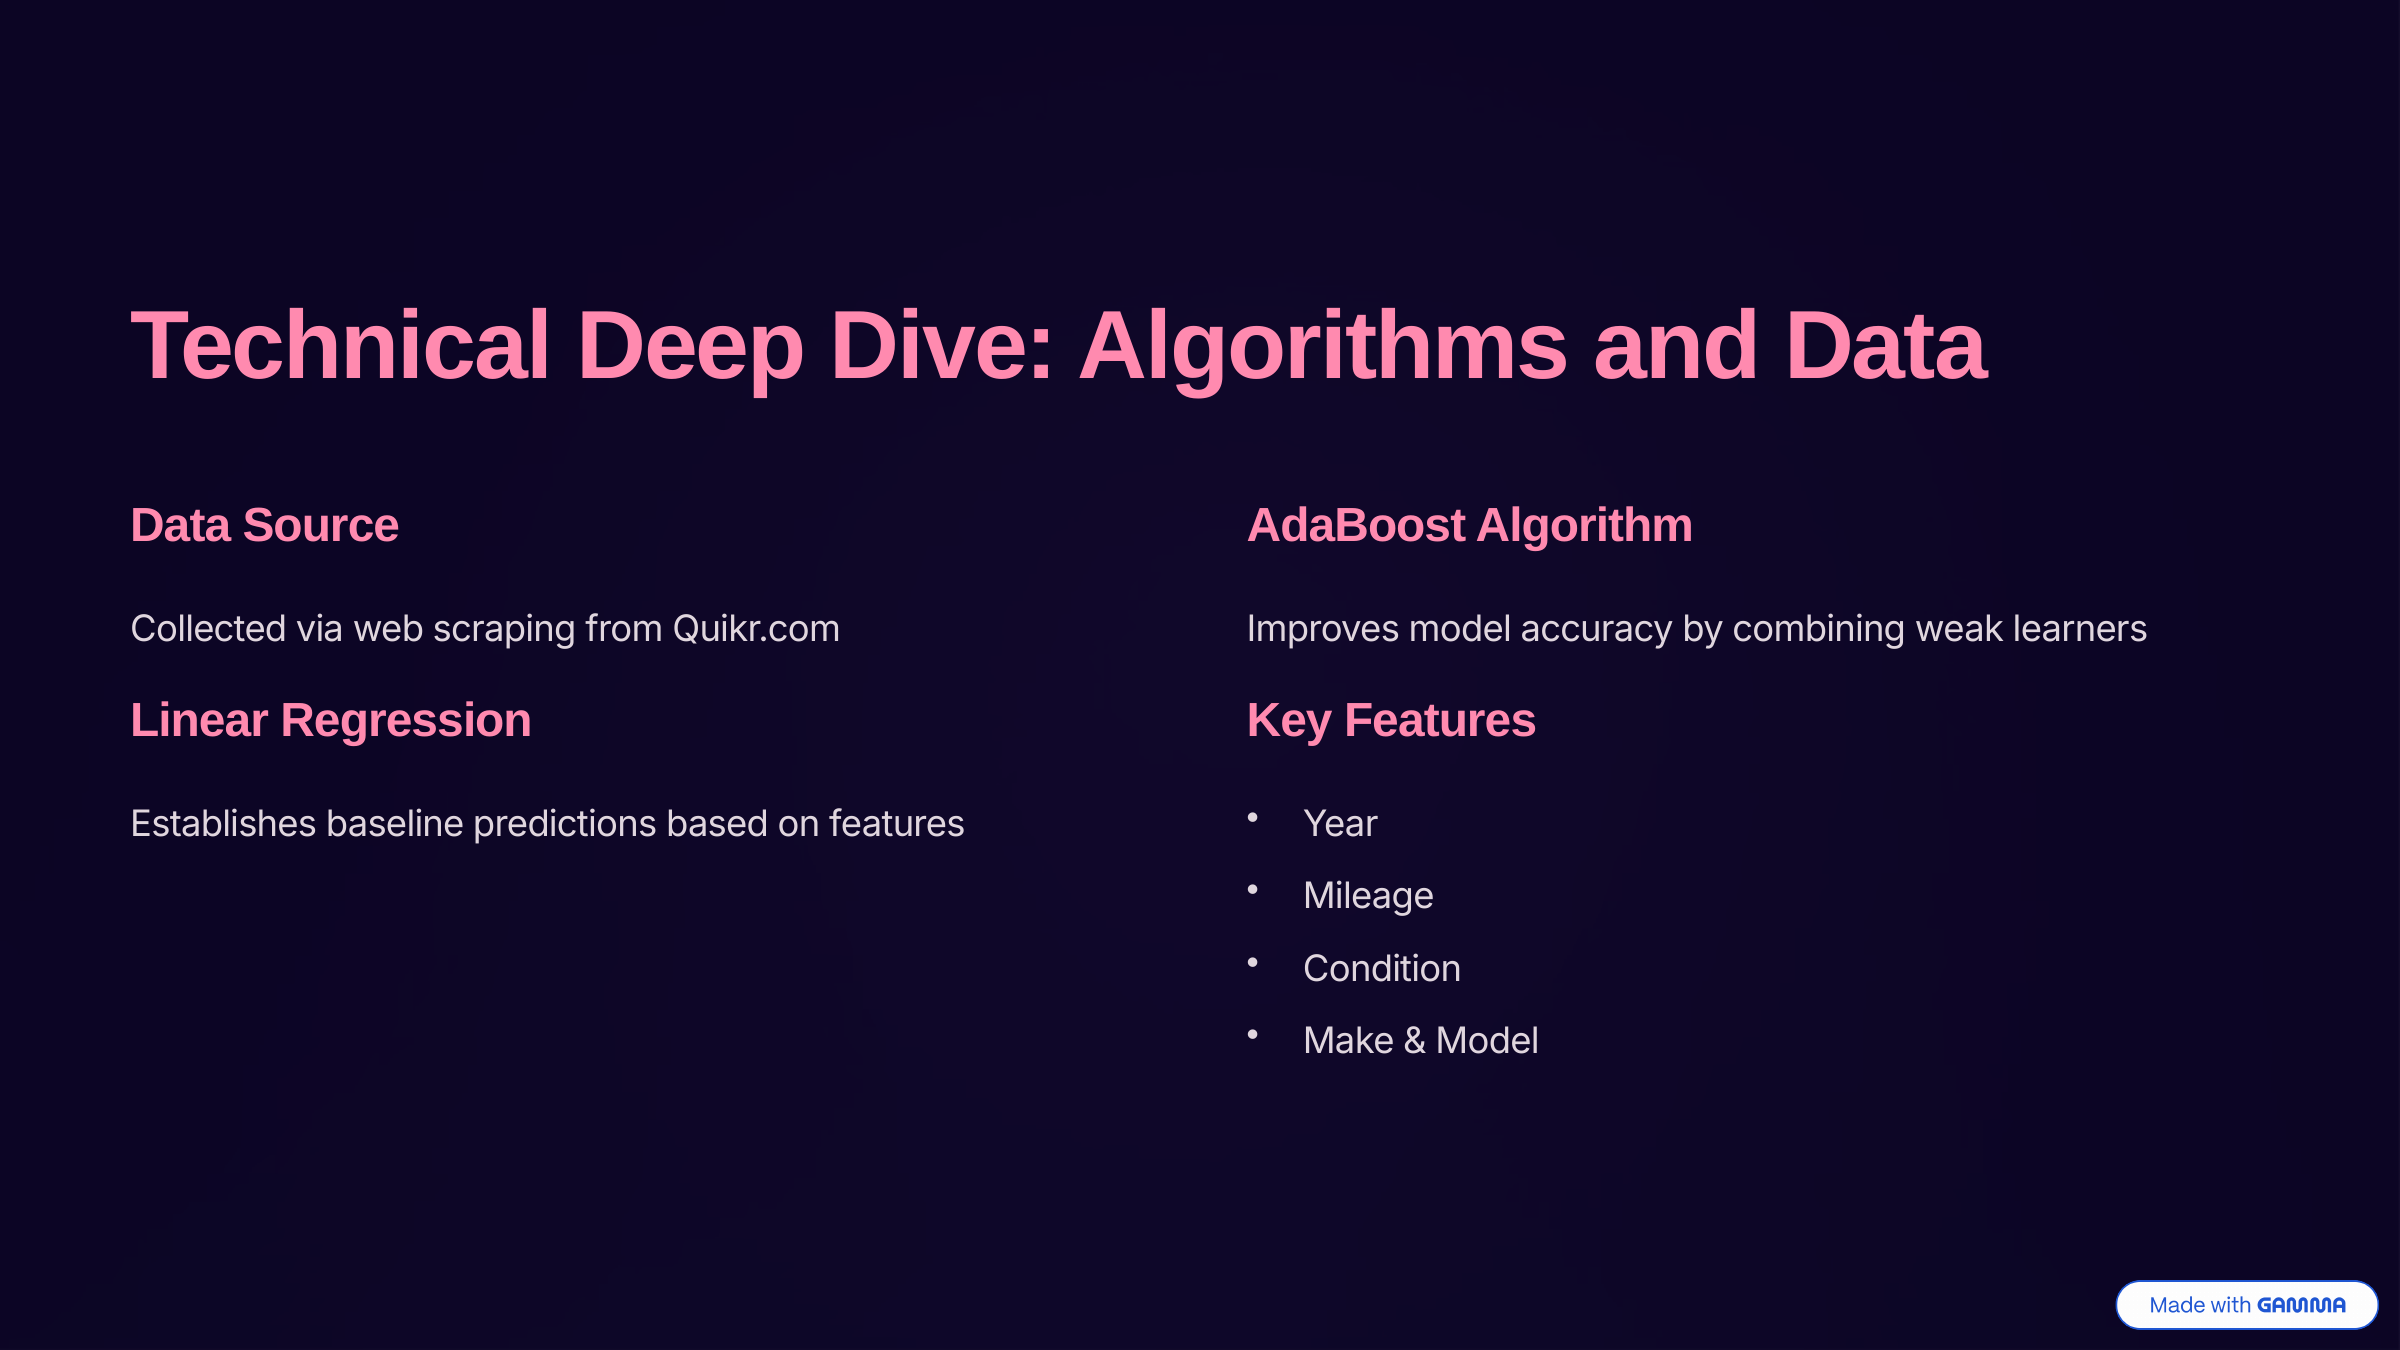

Technical Deep Dive: Algorithms and Data
Data Source
AdaBoost Algorithm
Collected via web scraping from Quikr.com
Improves model accuracy by combining weak learners
Linear Regression
Key Features
Establishes baseline predictions based on features
Year
Mileage
Condition
Make & Model